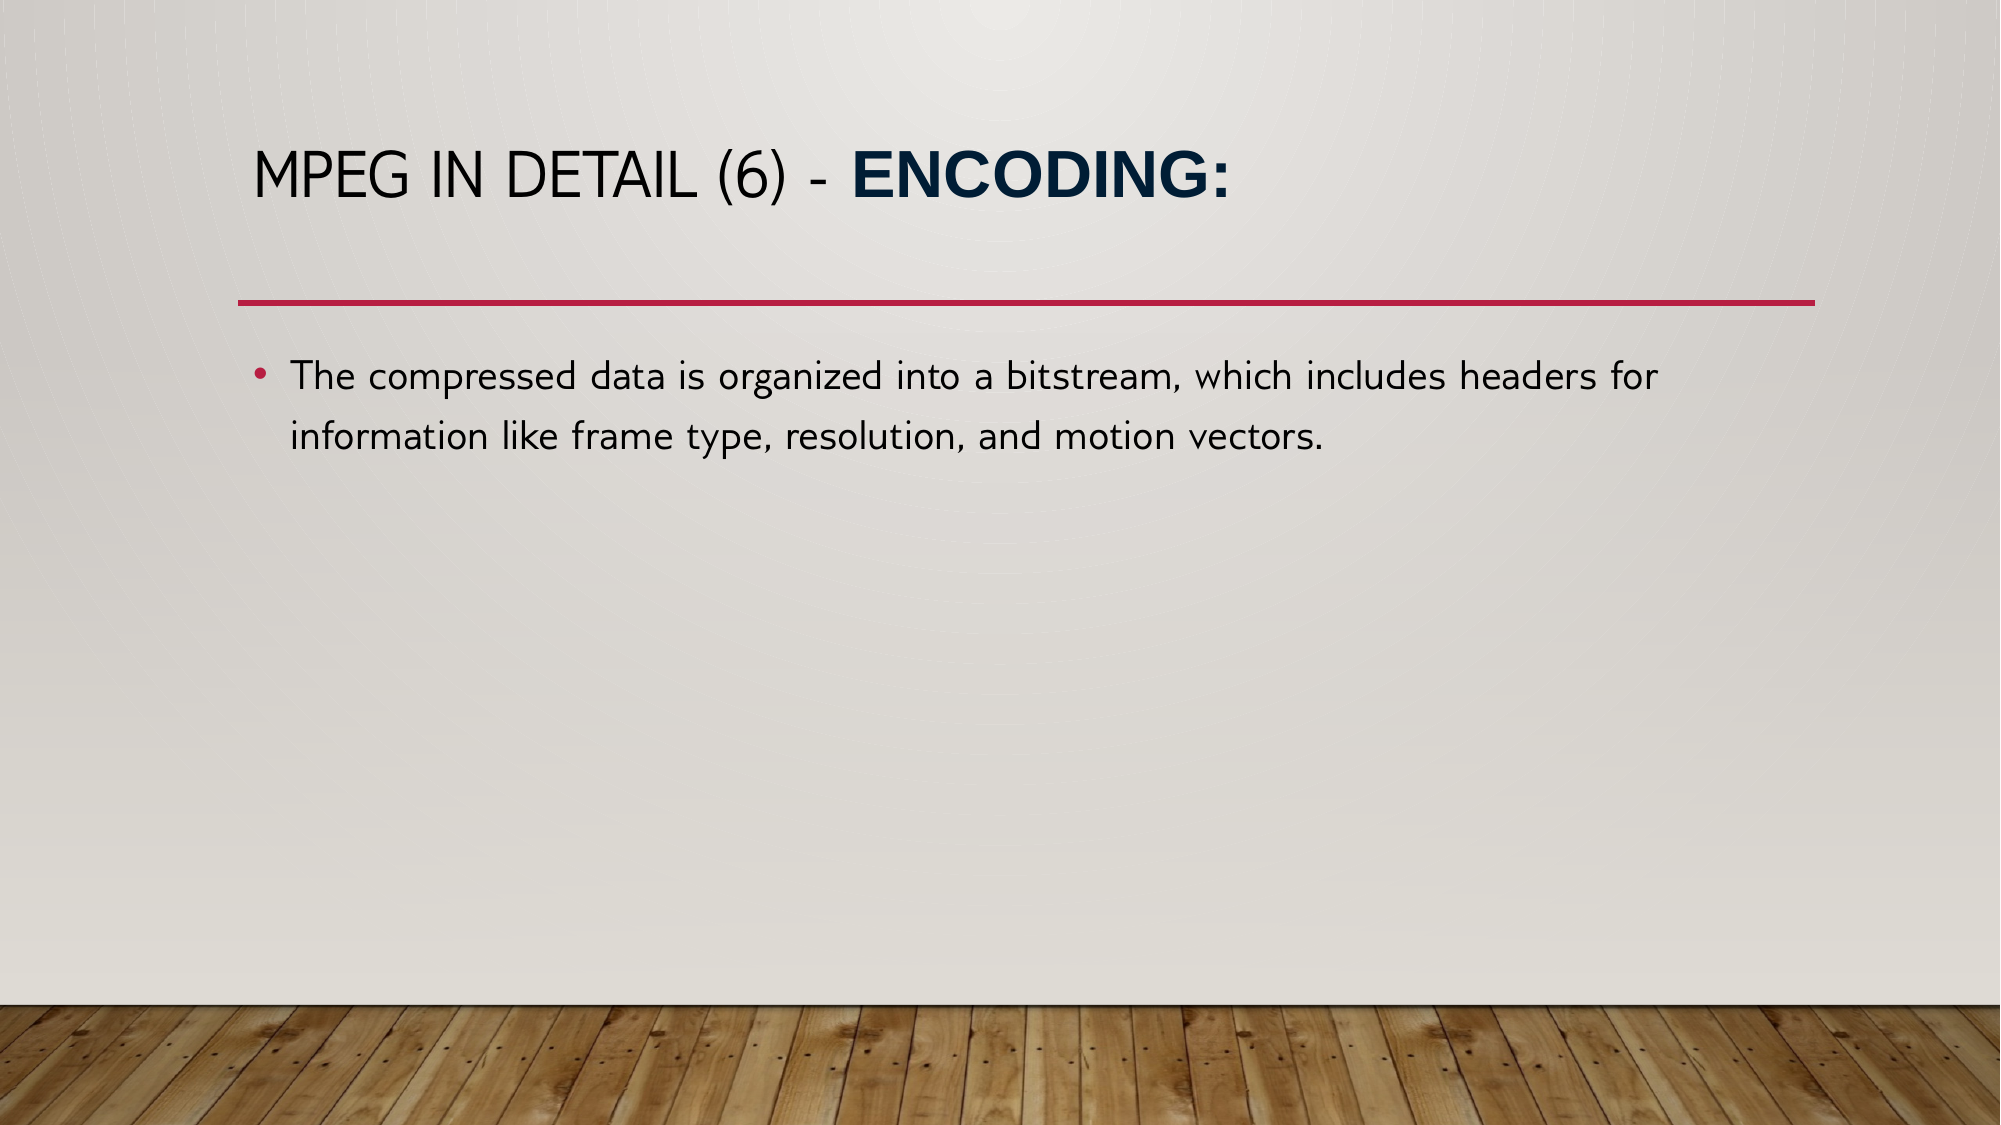

# MPEG in detail (6) - Encoding:
The compressed data is organized into a bitstream, which includes headers for information like frame type, resolution, and motion vectors.